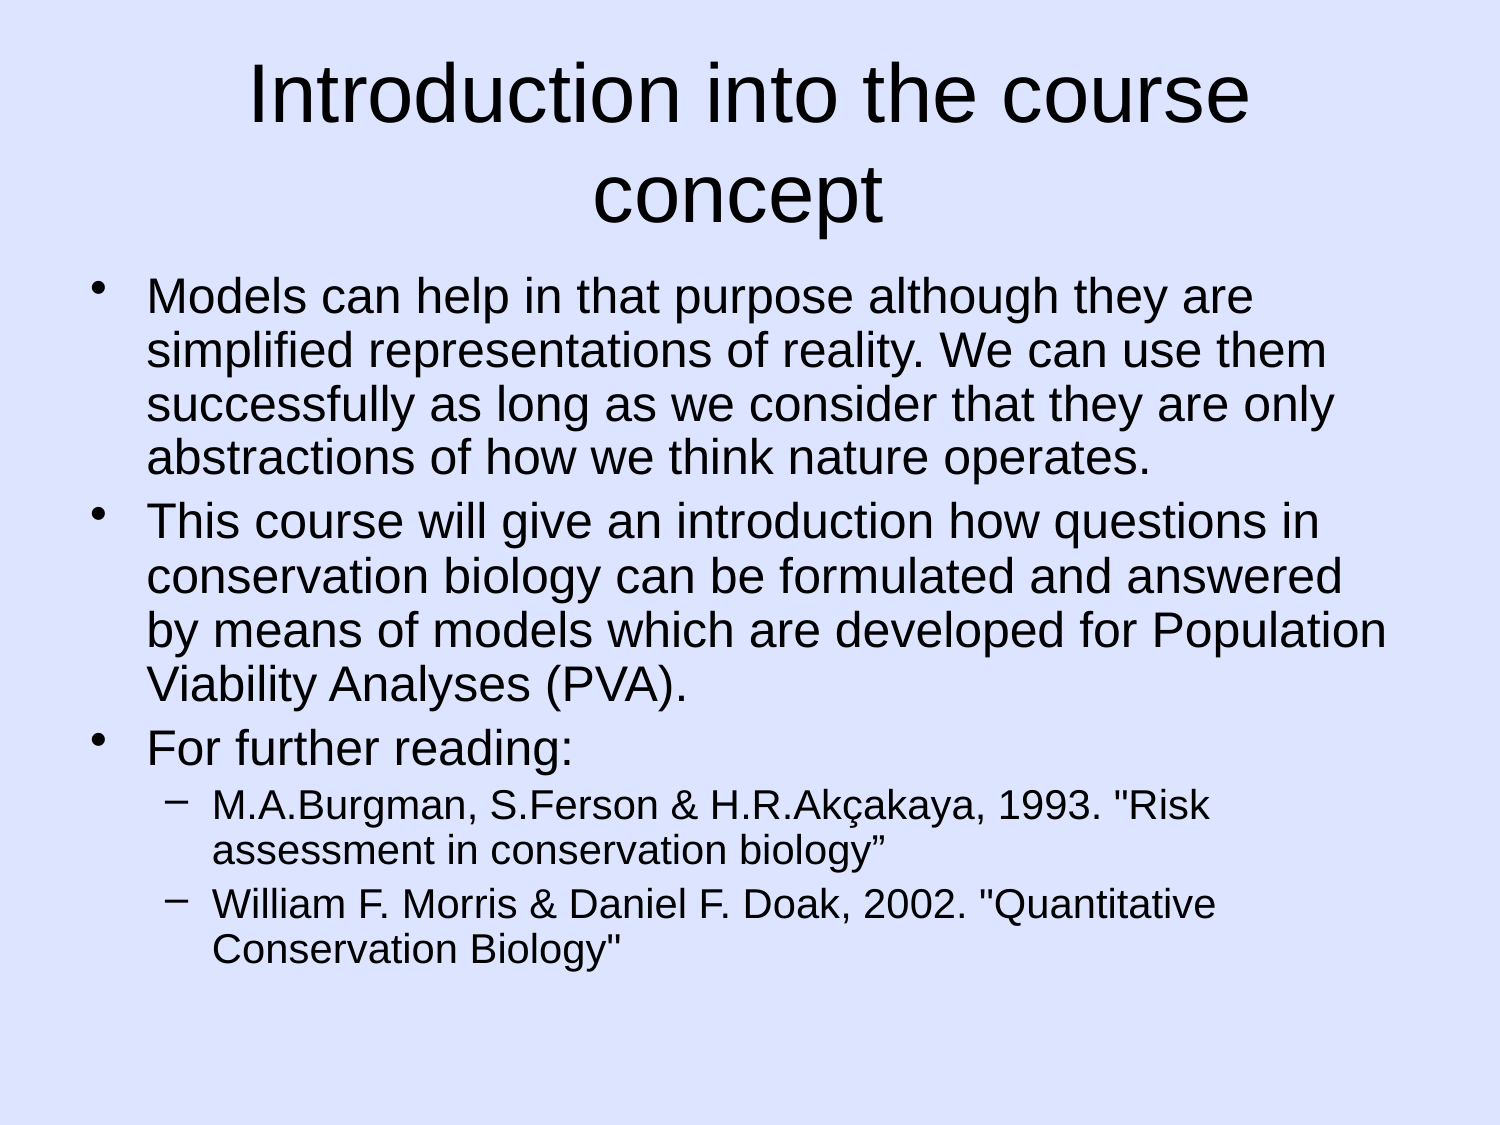

# Introduction into the course concept
Models can help in that purpose although they are simplified representations of reality. We can use them successfully as long as we consider that they are only abstractions of how we think nature operates.
This course will give an introduction how questions in conservation biology can be formulated and answered by means of models which are developed for Population Viability Analyses (PVA).
For further reading:
M.A.Burgman, S.Ferson & H.R.Akçakaya, 1993. "Risk assessment in conservation biology”
William F. Morris & Daniel F. Doak, 2002. "Quantitative Conservation Biology"